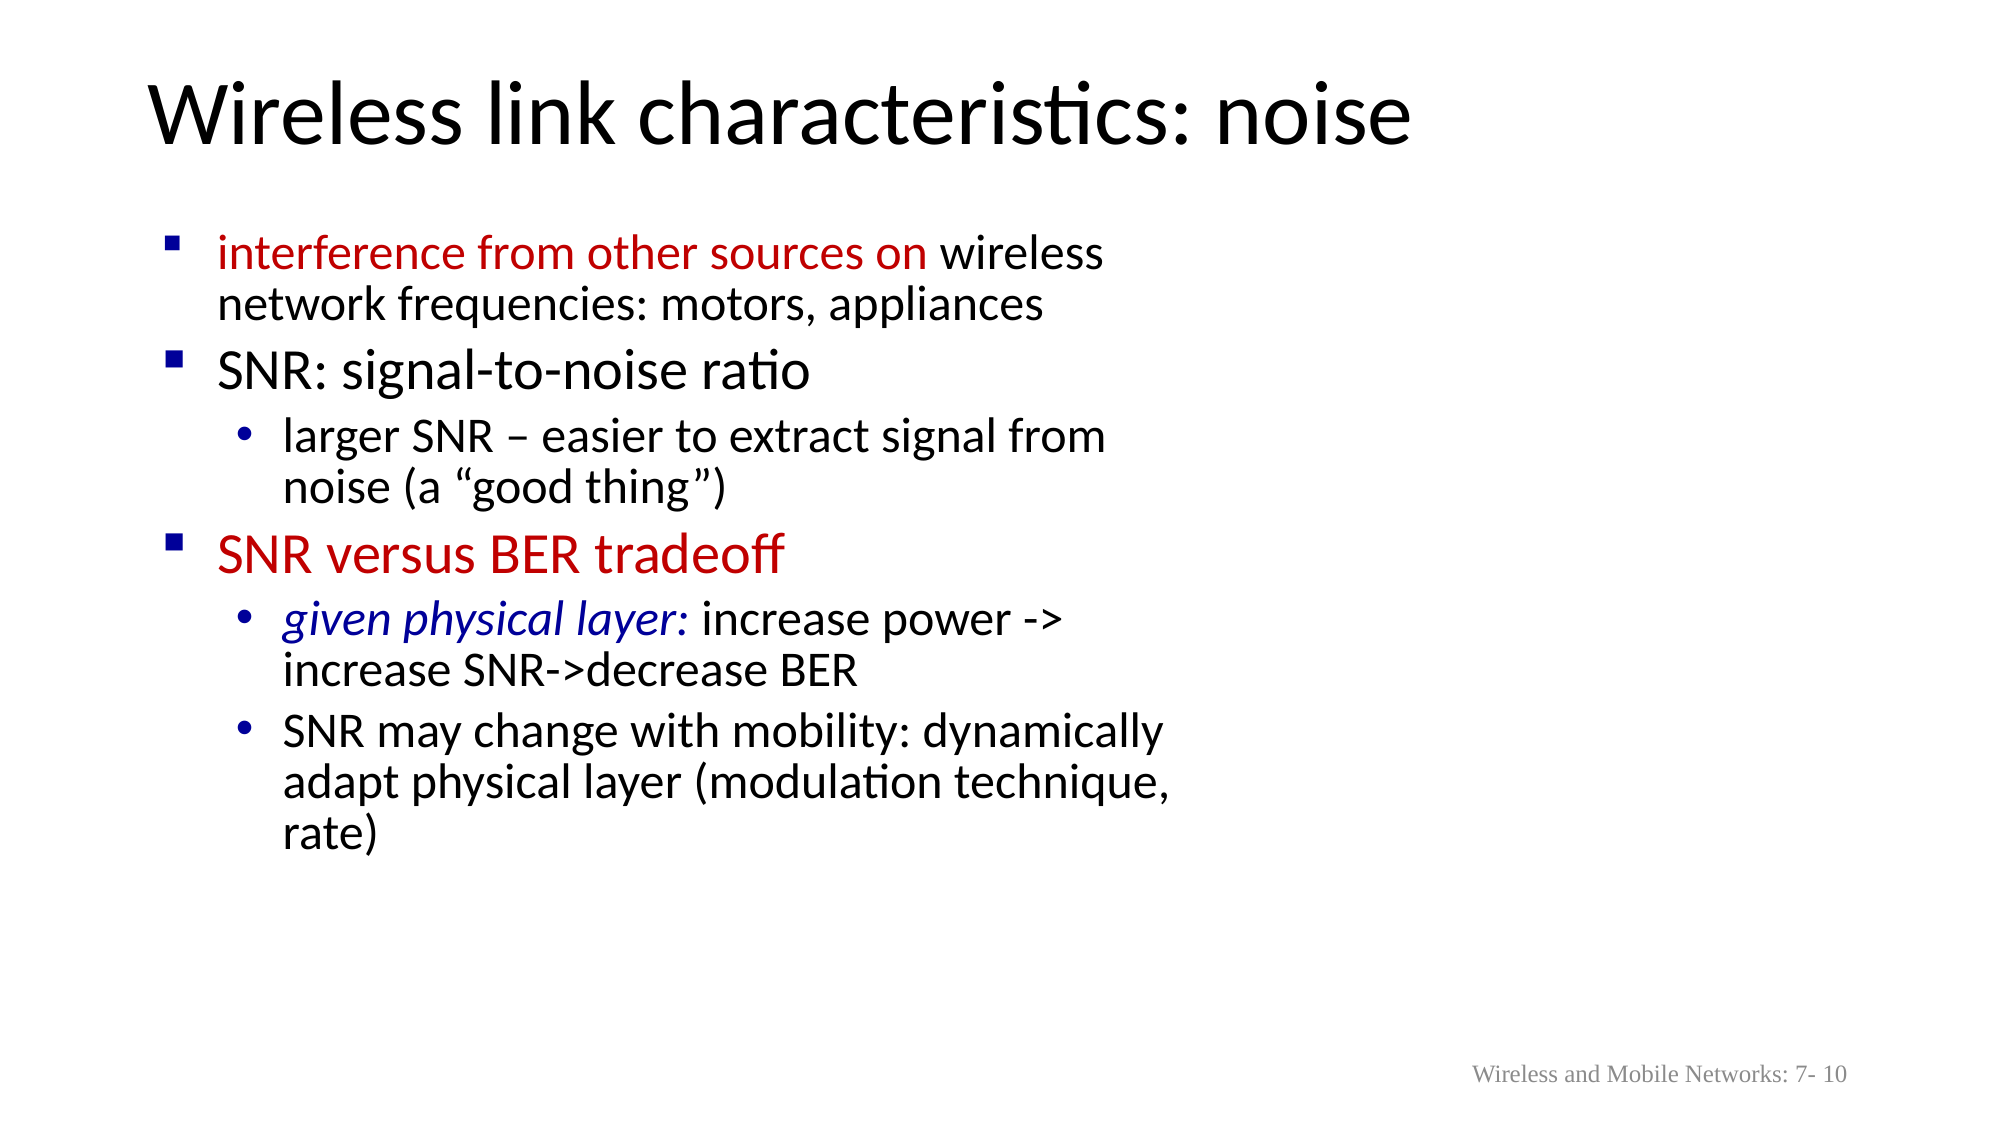

Wireless and Mobile Networks: 7- 10
# Wireless link characteristics: noise
interference from other sources on wireless network frequencies: motors, appliances
SNR: signal-to-noise ratio
larger SNR – easier to extract signal from noise (a “good thing”)
SNR versus BER tradeoff
given physical layer: increase power -> increase SNR->decrease BER
SNR may change with mobility: dynamically adapt physical layer (modulation technique, rate)